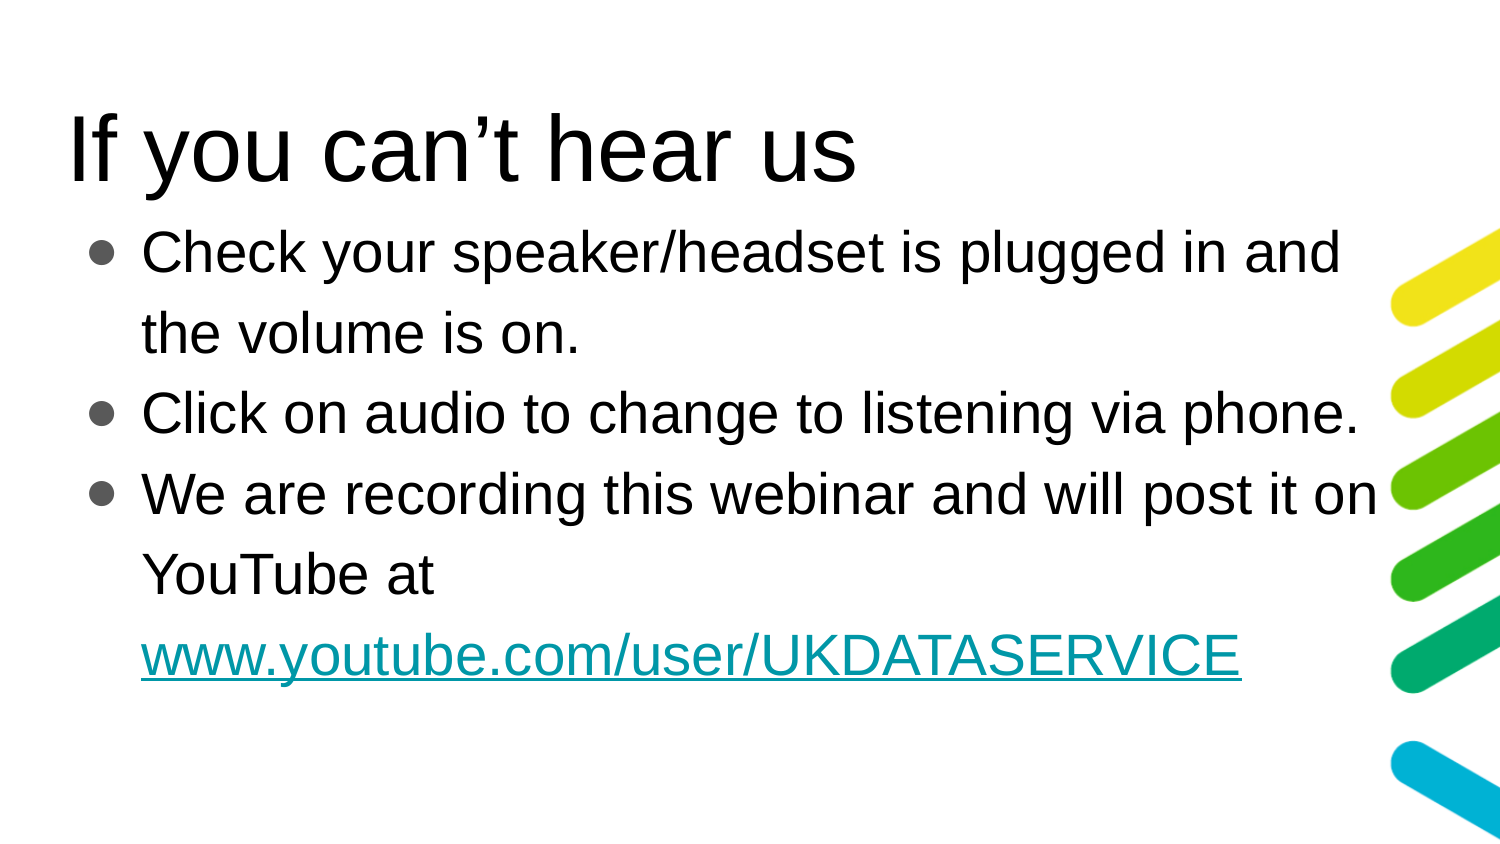

# If you can’t hear us
Check your speaker/headset is plugged in and the volume is on.
Click on audio to change to listening via phone.
We are recording this webinar and will post it on YouTube at www.youtube.com/user/UKDATASERVICE